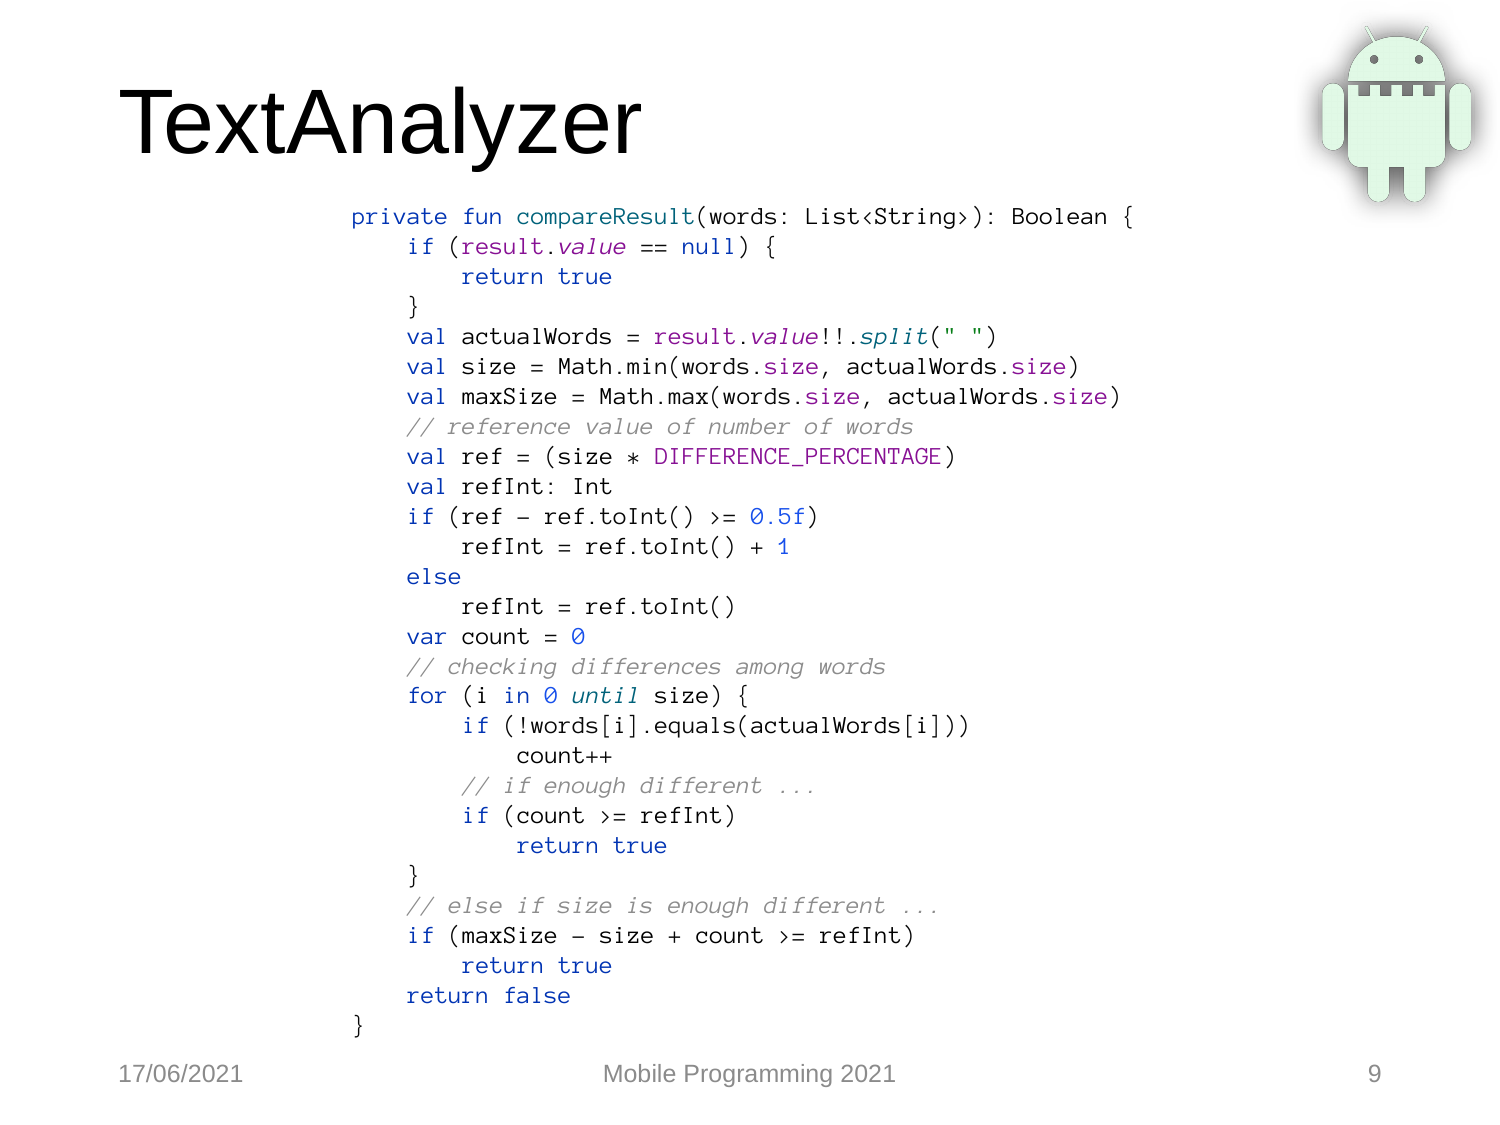

# TextAnalyzer
private fun compareResult(words: List<String>): Boolean {
    if (result.value == null) {
        return true
    }
    val actualWords = result.value!!.split(" ")
    val size = Math.min(words.size, actualWords.size)
    val maxSize = Math.max(words.size, actualWords.size)
    // reference value of number of words
    val ref = (size * DIFFERENCE_PERCENTAGE)
    val refInt: Int
    if (ref - ref.toInt() >= 0.5f)
        refInt = ref.toInt() + 1
    else
        refInt = ref.toInt()
    var count = 0
    // checking differences among words
    for (i in 0 until size) {
        if (!words[i].equals(actualWords[i]))
            count++
        // if enough different ...
        if (count >= refInt)
            return true
    }
    // else if size is enough different ...
    if (maxSize - size + count >= refInt)
        return true
    return false
}
17/06/2021
Mobile Programming 2021
9